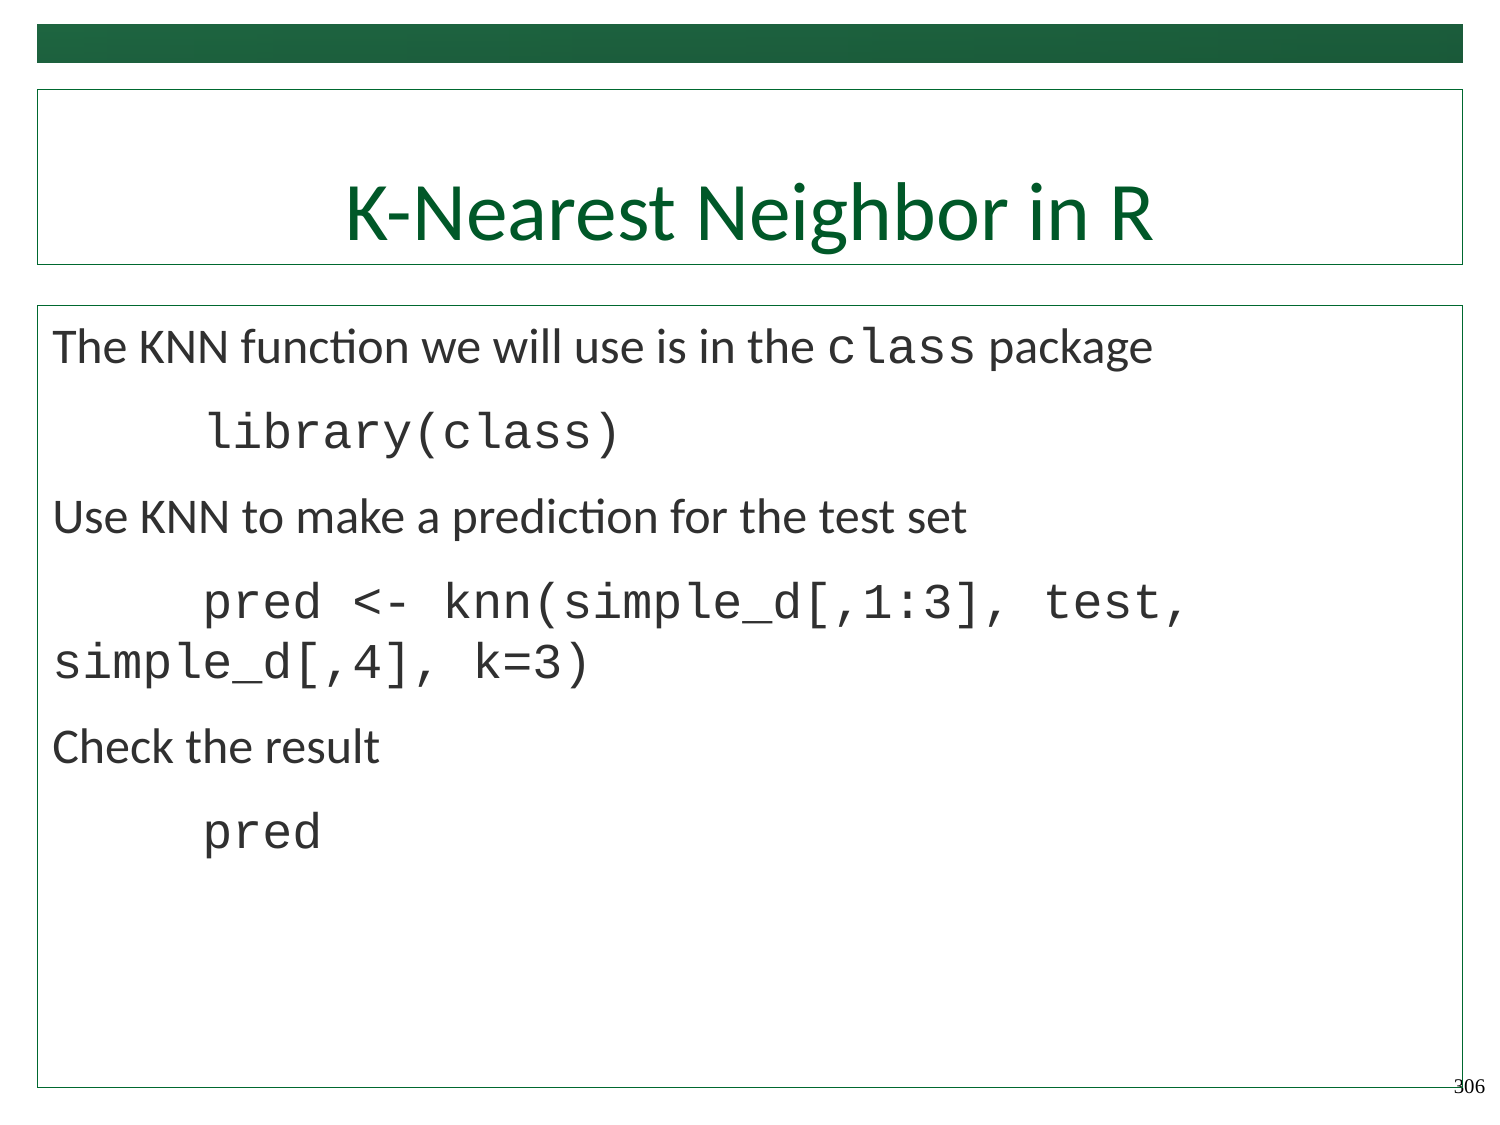

# K-Nearest Neighbor in R
The KNN function we will use is in the class package
	library(class)
Use KNN to make a prediction for the test set
	pred <- knn(simple_d[,1:3], test, simple_d[,4], k=3)
Check the result
	pred

306